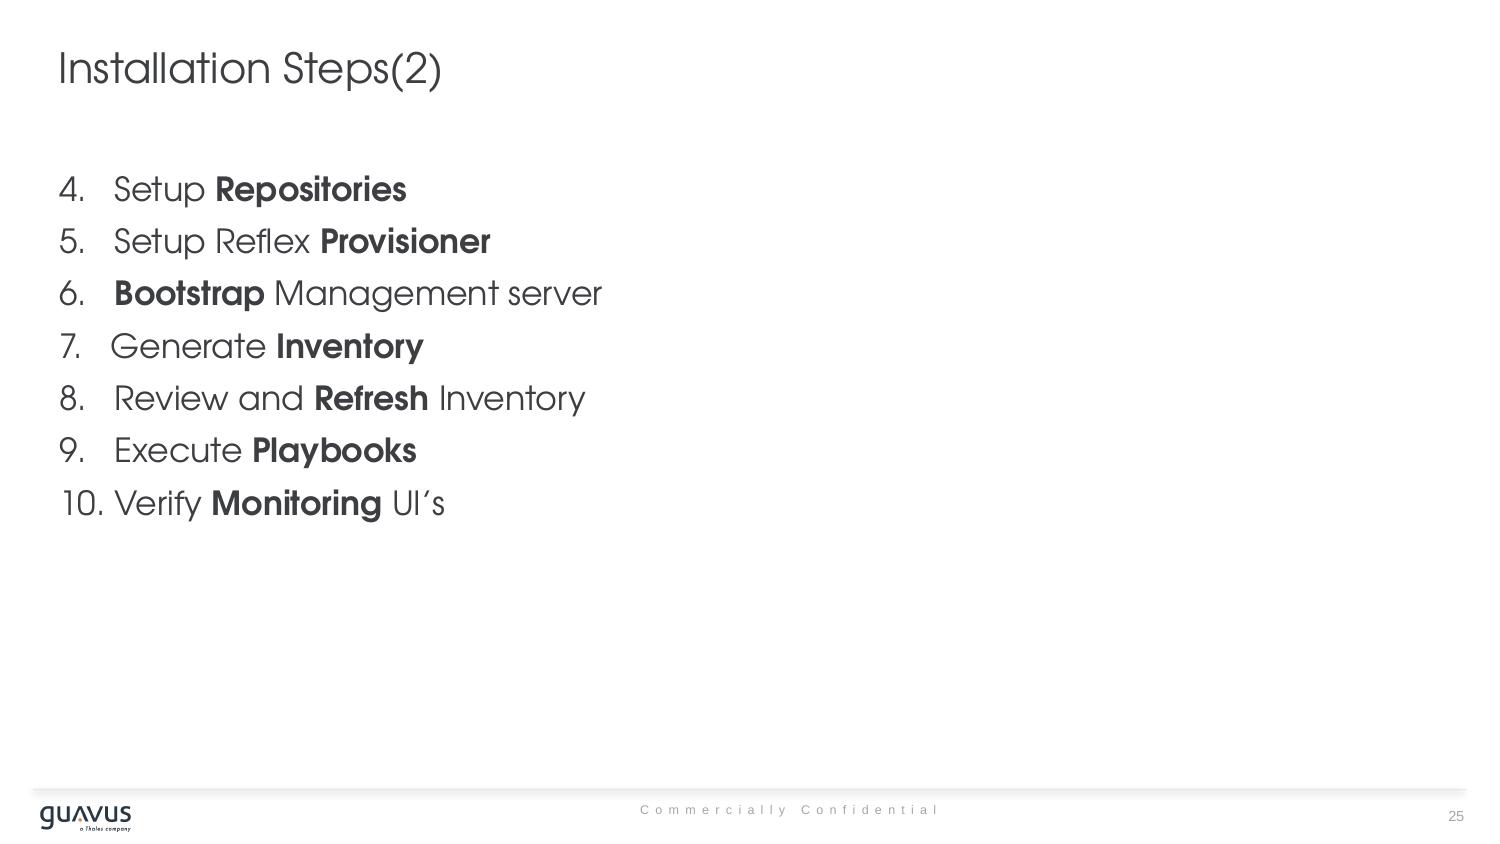

# Installation Steps(2)
4.   Setup Repositories
5.   Setup Reflex Provisioner
6.   Bootstrap Management server
7.   Generate Inventory
8.   Review and Refresh Inventory
9.   Execute Playbooks
10. Verify Monitoring UI’s